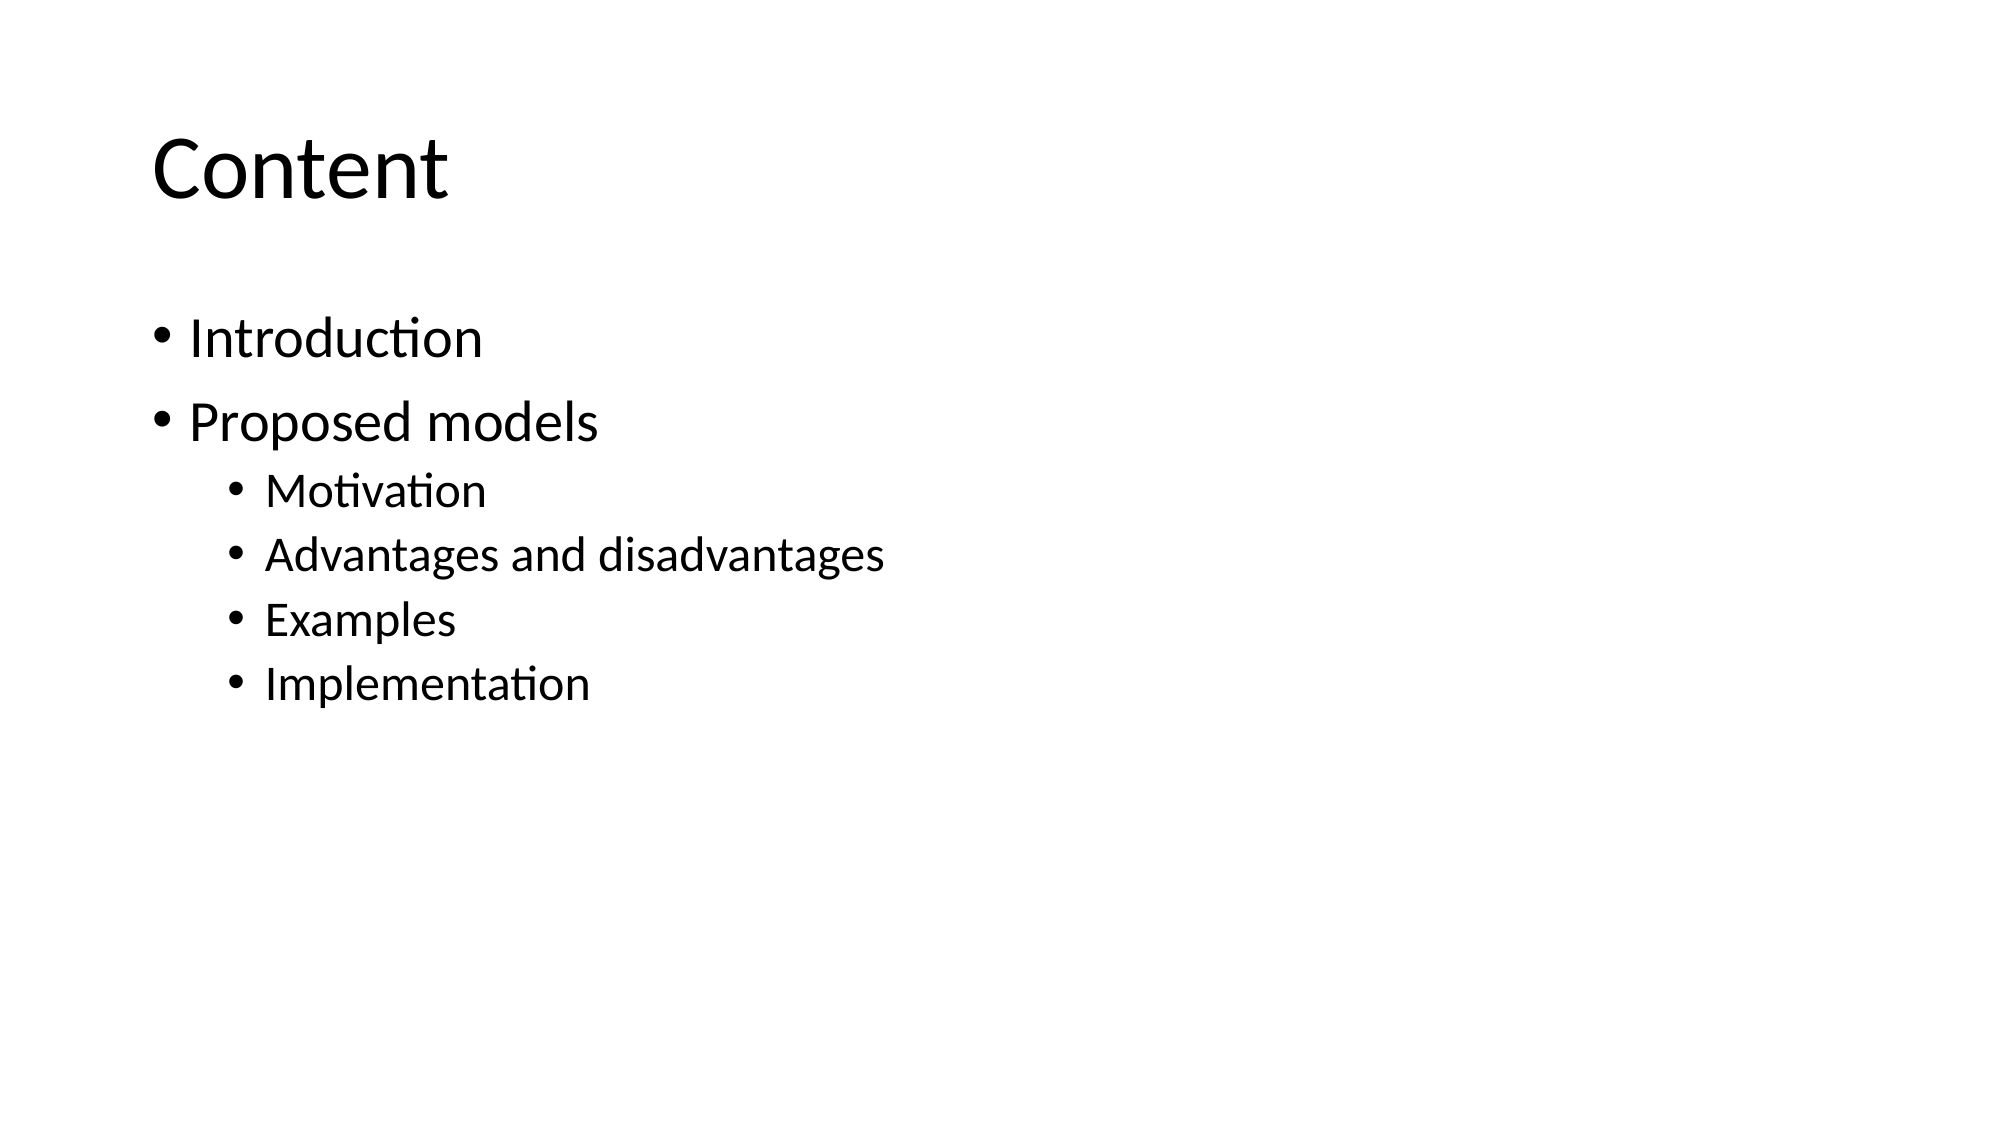

# Content
Introduction
Proposed models
Motivation
Advantages and disadvantages
Examples
Implementation